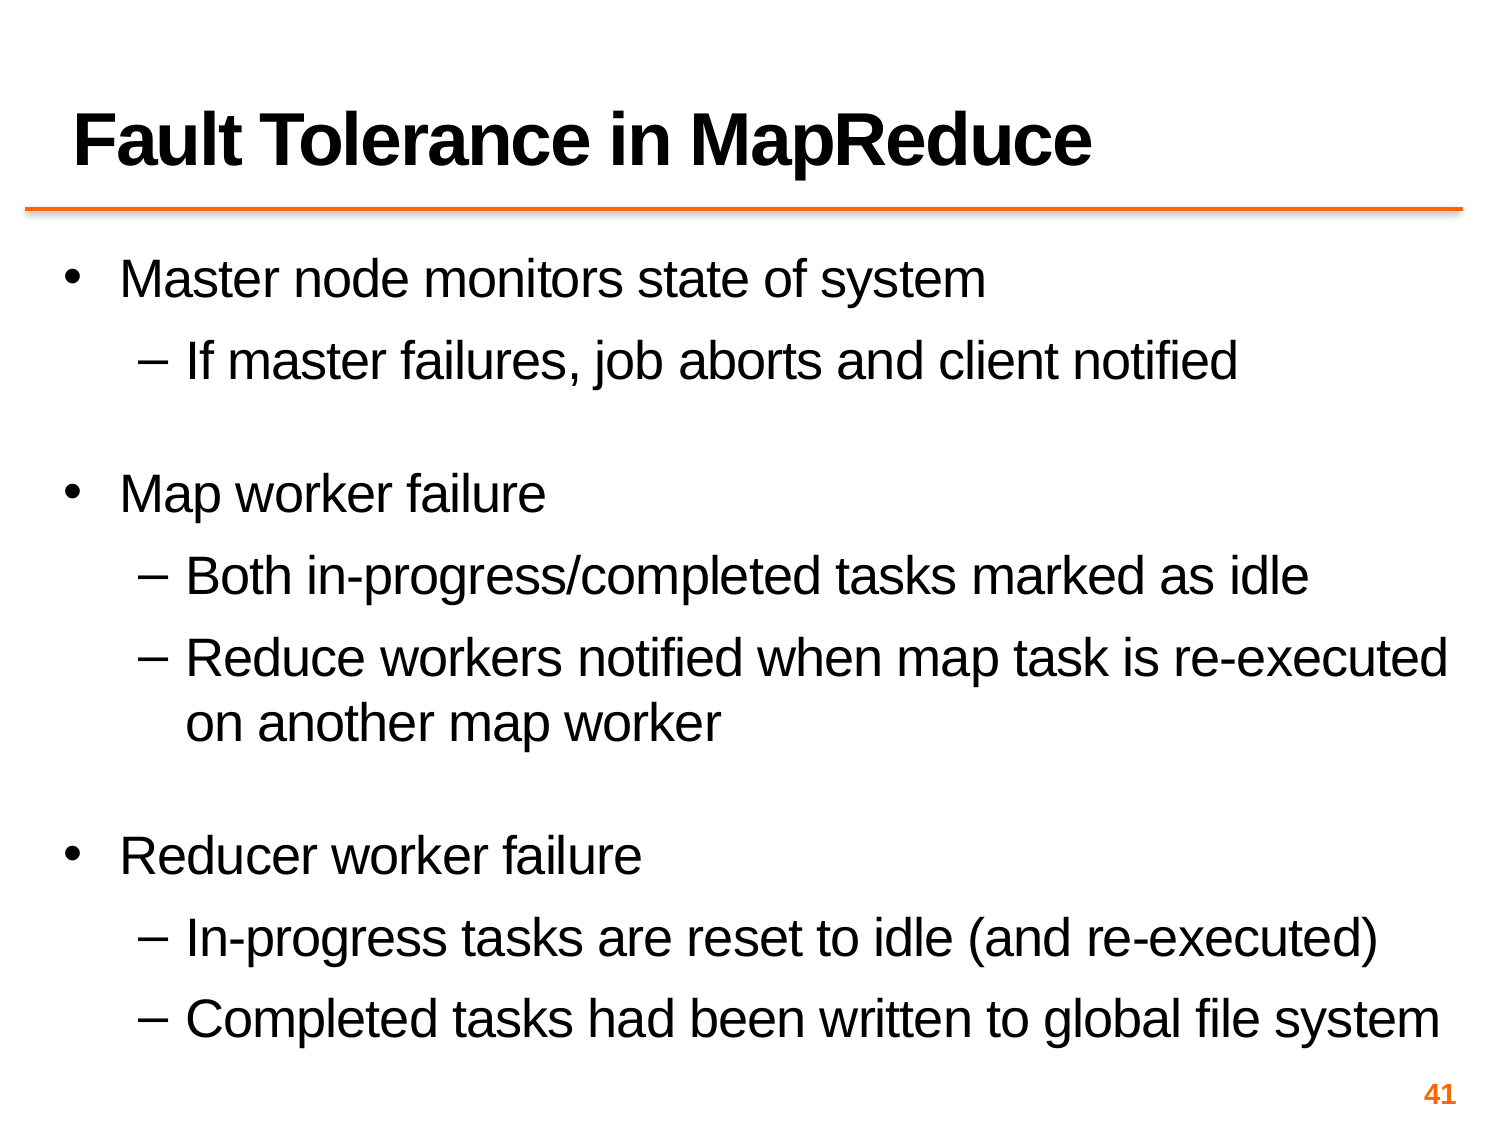

# Fault Tolerance in MapReduce
Master node monitors state of system
If master failures, job aborts and client notified

Map worker failure
Both in-progress/completed tasks marked as idle
Reduce workers notified when map task is re-executed on another map worker

Reducer worker failure
In-progress tasks are reset to idle (and re-executed)
Completed tasks had been written to global file system
41